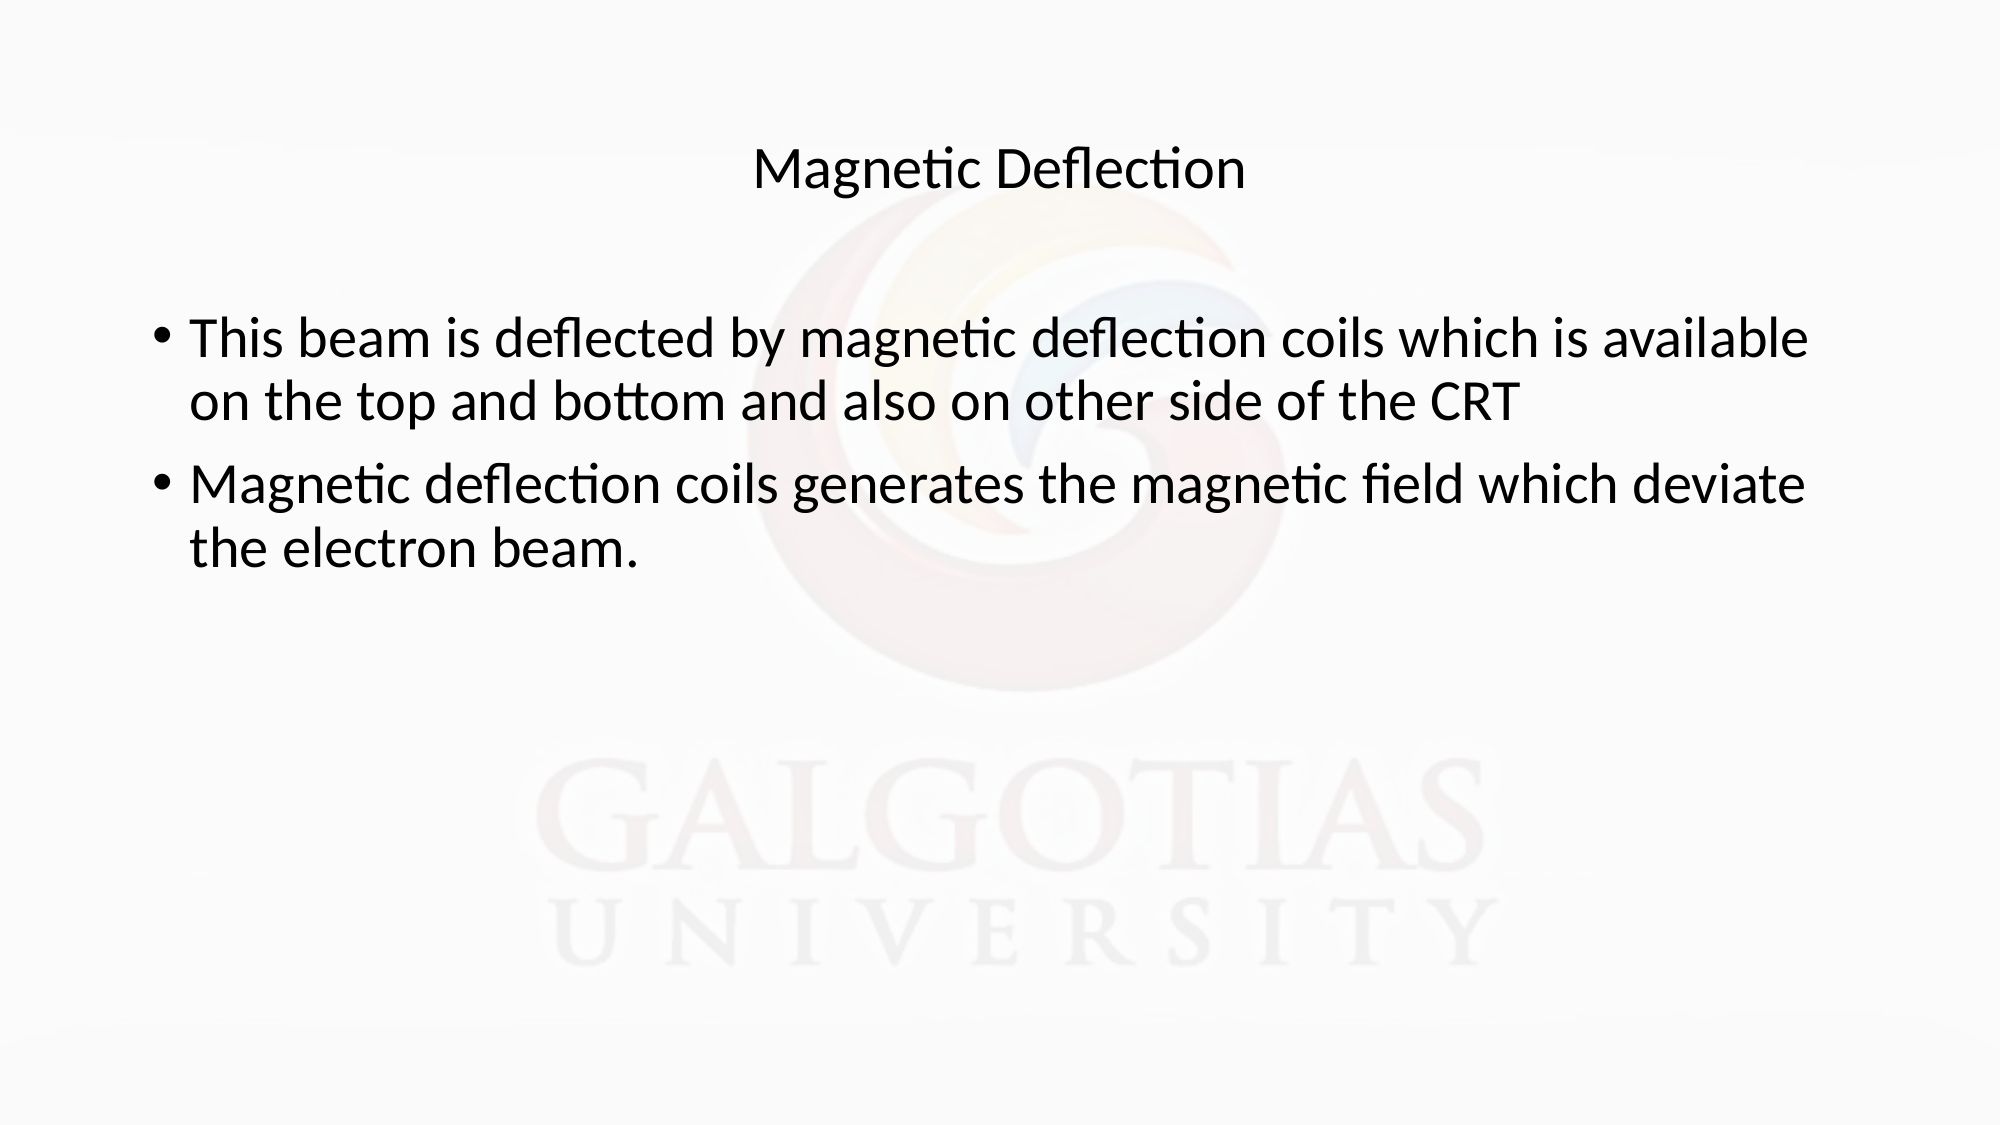

# Magnetic Deflection
This beam is deflected by magnetic deflection coils which is available on the top and bottom and also on other side of the CRT
Magnetic deflection coils generates the magnetic field which deviate the electron beam.